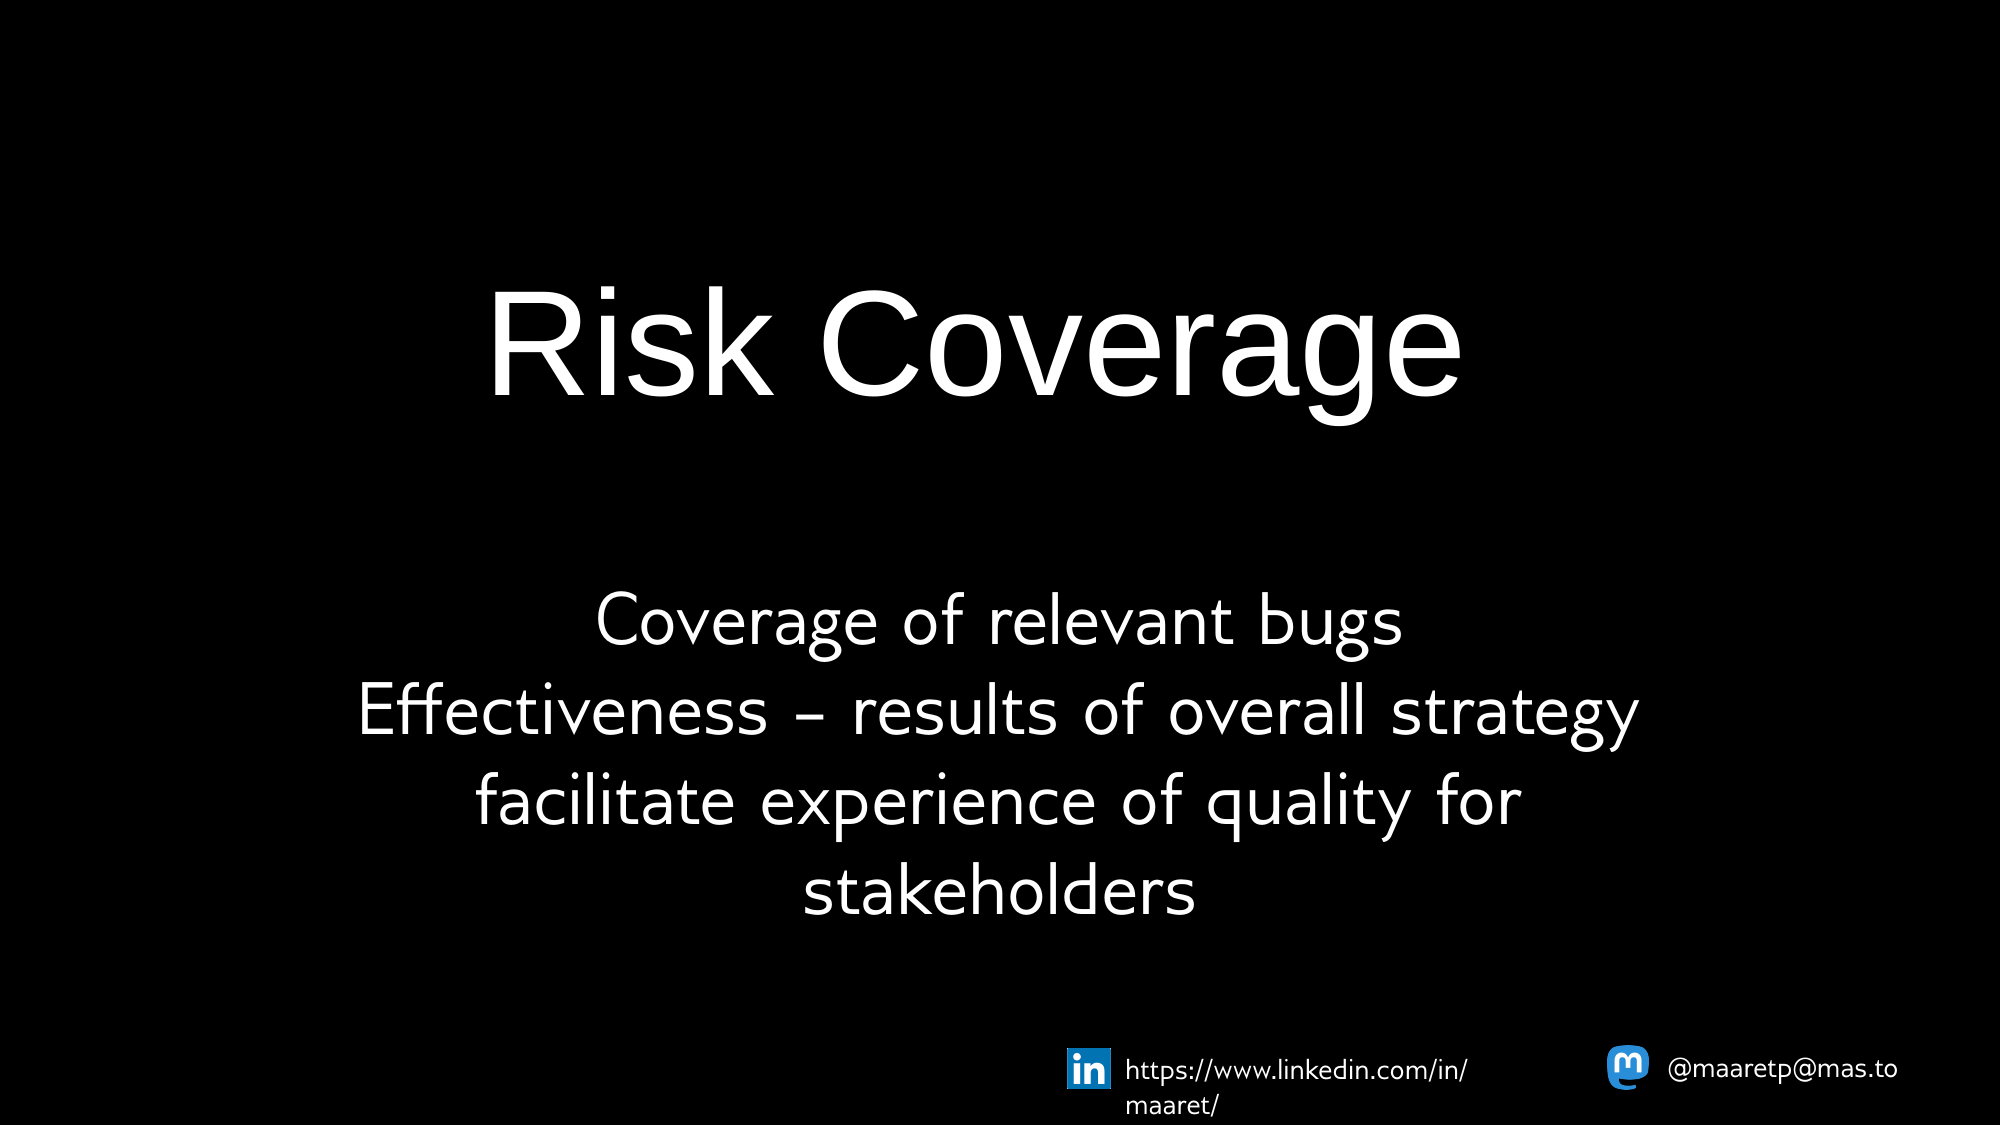

Risk Coverage

Coverage of relevant bugs
Effectiveness – results of overall strategy facilitate experience of quality for stakeholders